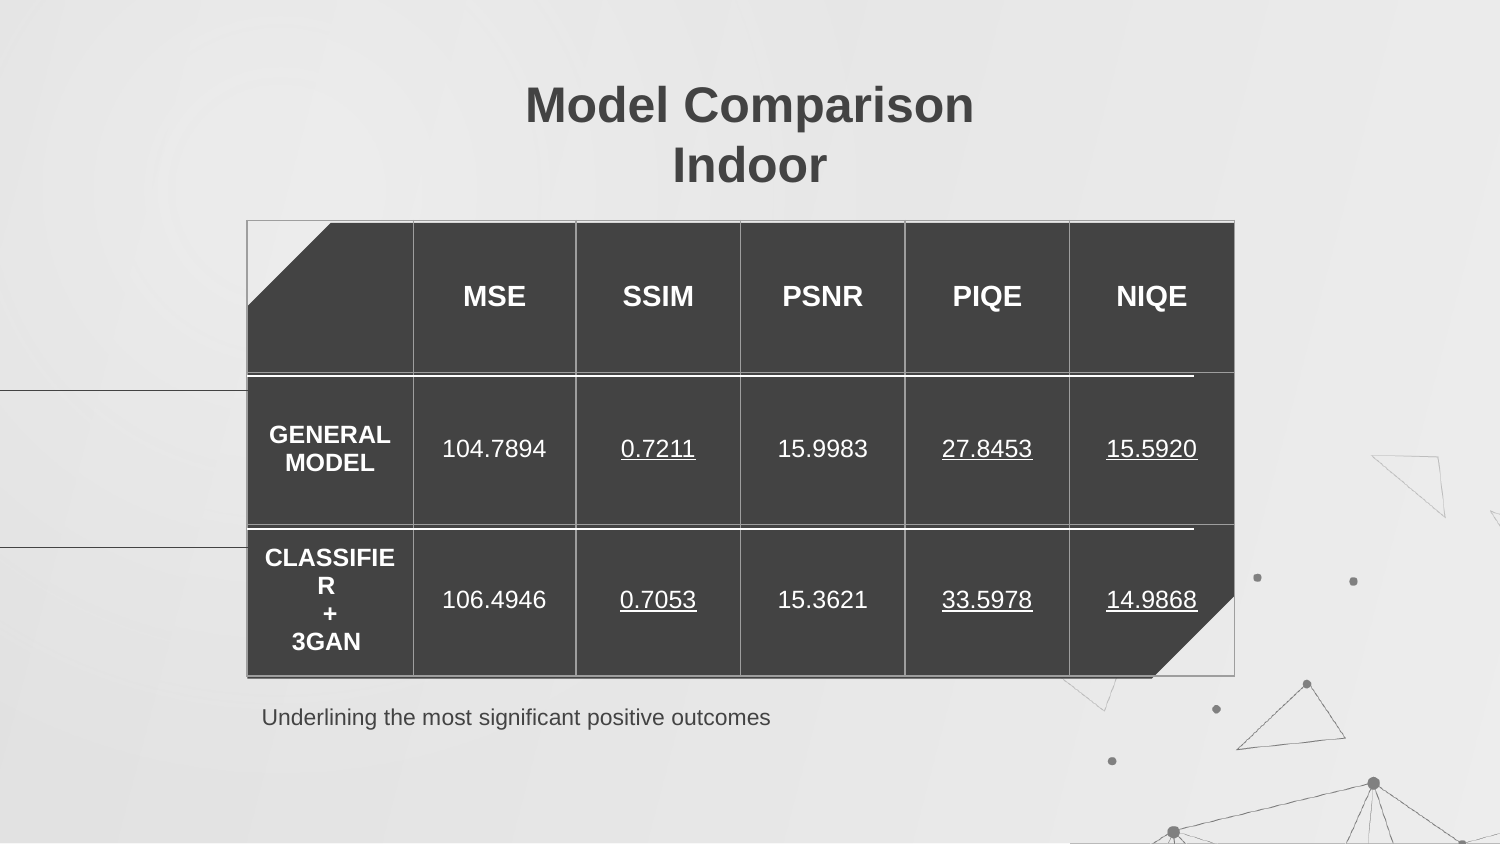

# Model Comparison Indoor
|  | MSE | SSIM | PSNR | PIQE | NIQE |
| --- | --- | --- | --- | --- | --- |
| GENERAL MODEL | 104.7894 | 0.7211 | 15.9983 | 27.8453 | 15.5920 |
| CLASSIFIER + 3GAN | 106.4946 | 0.7053 | 15.3621 | 33.5978 | 14.9868 |

Underlining the most significant positive outcomes